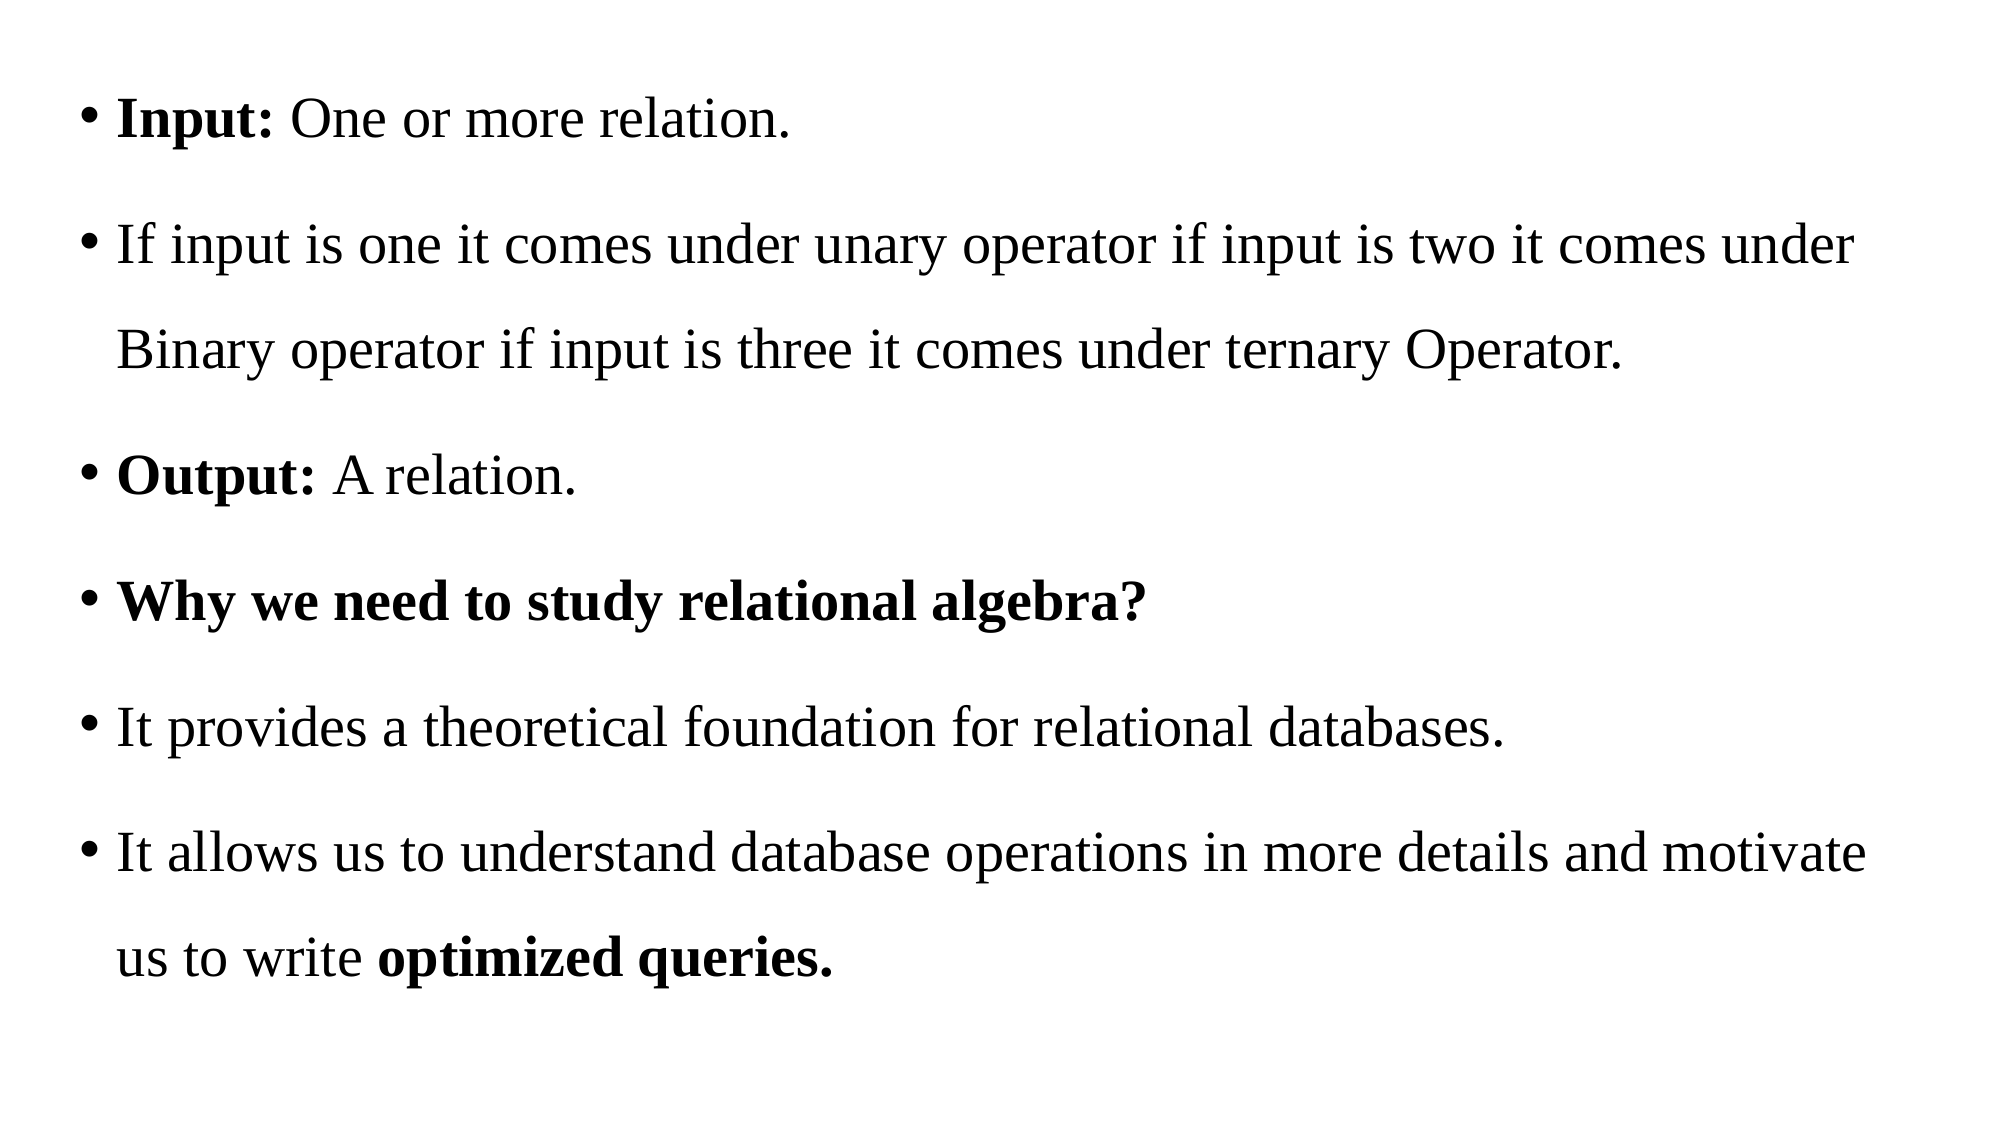

Input: One or more relation.
If input is one it comes under unary operator if input is two it comes under Binary operator if input is three it comes under ternary Operator.
Output: A relation.
Why we need to study relational algebra?
It provides a theoretical foundation for relational databases.
It allows us to understand database operations in more details and motivate us to write optimized queries.